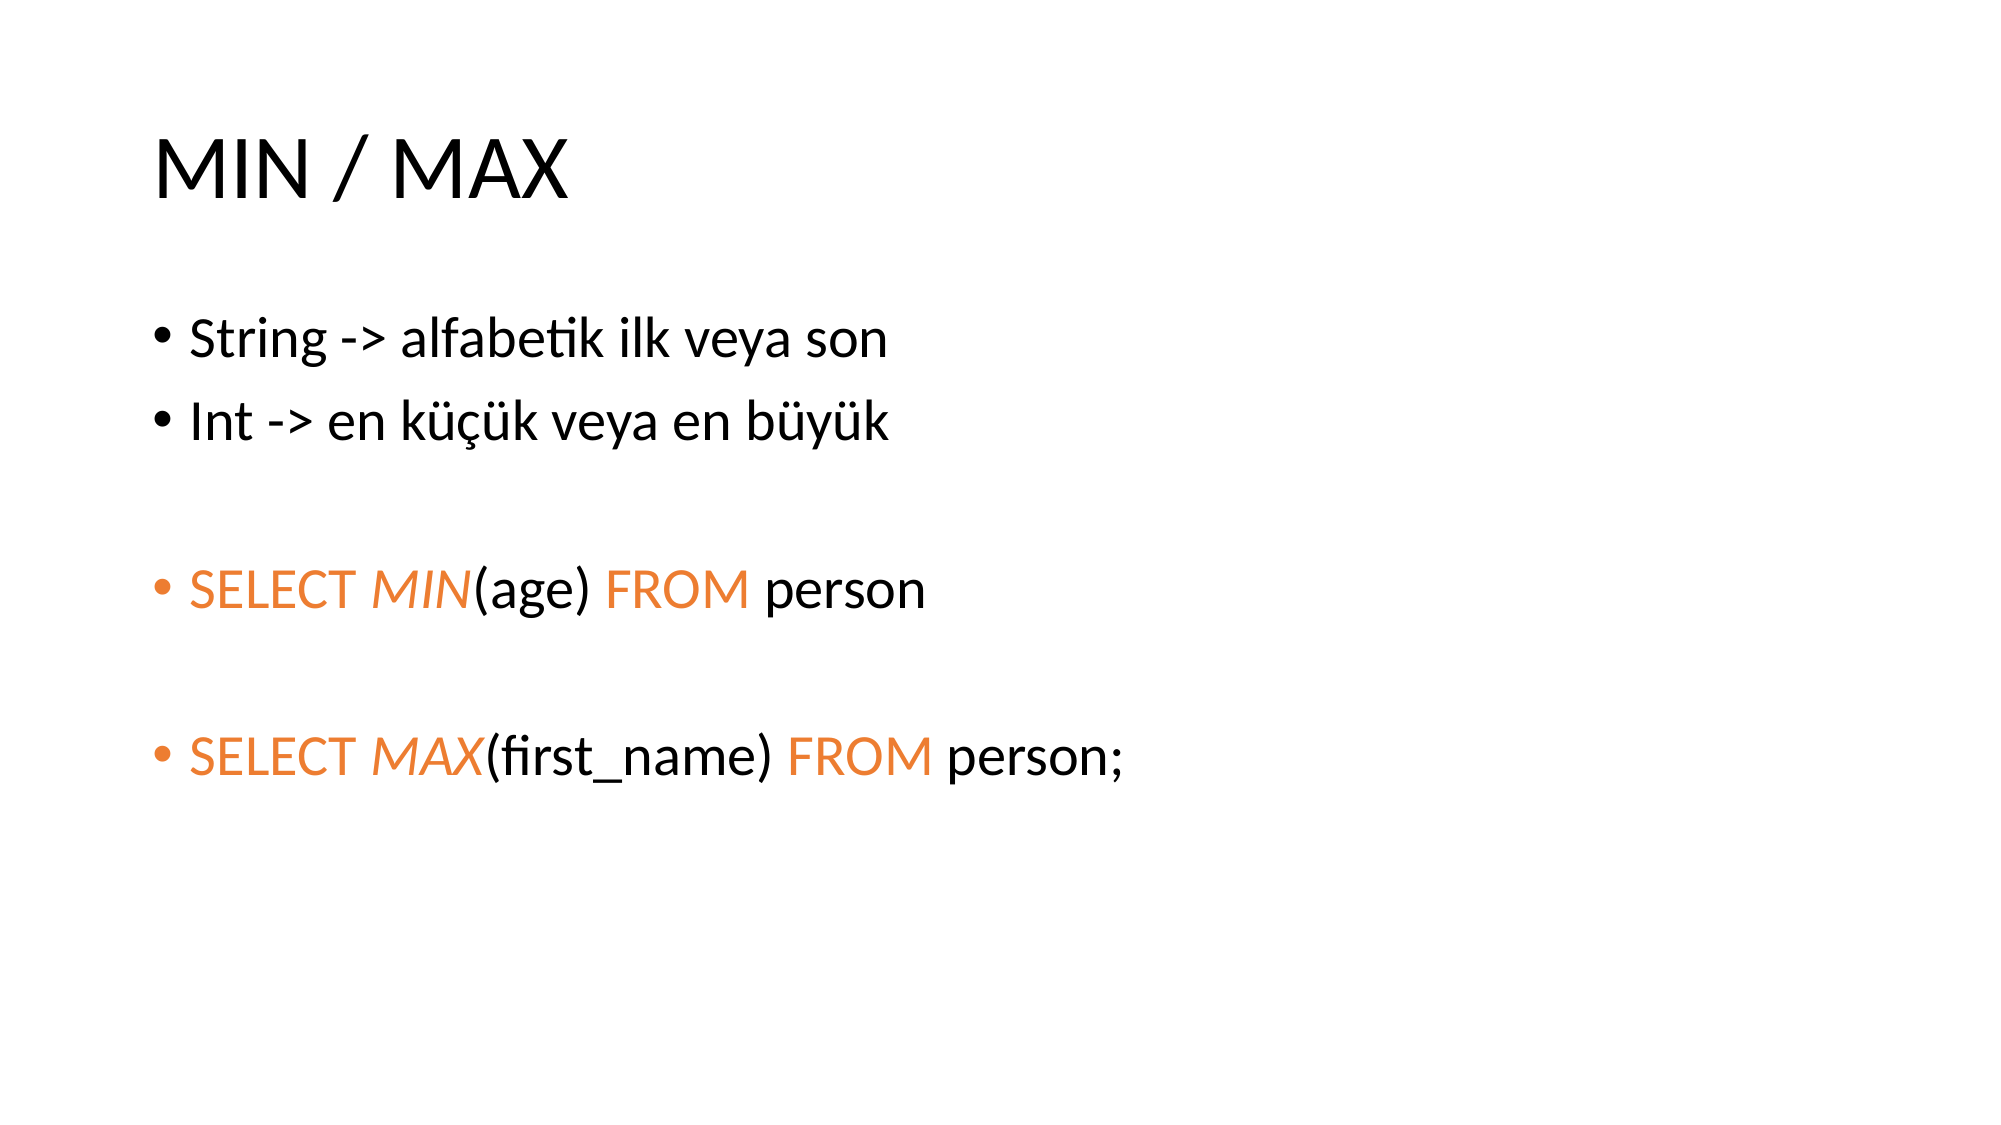

# MIN / MAX
String -> alfabetik ilk veya son
Int -> en küçük veya en büyük

SELECT MIN(age) FROM person

SELECT MAX(first_name) FROM person;